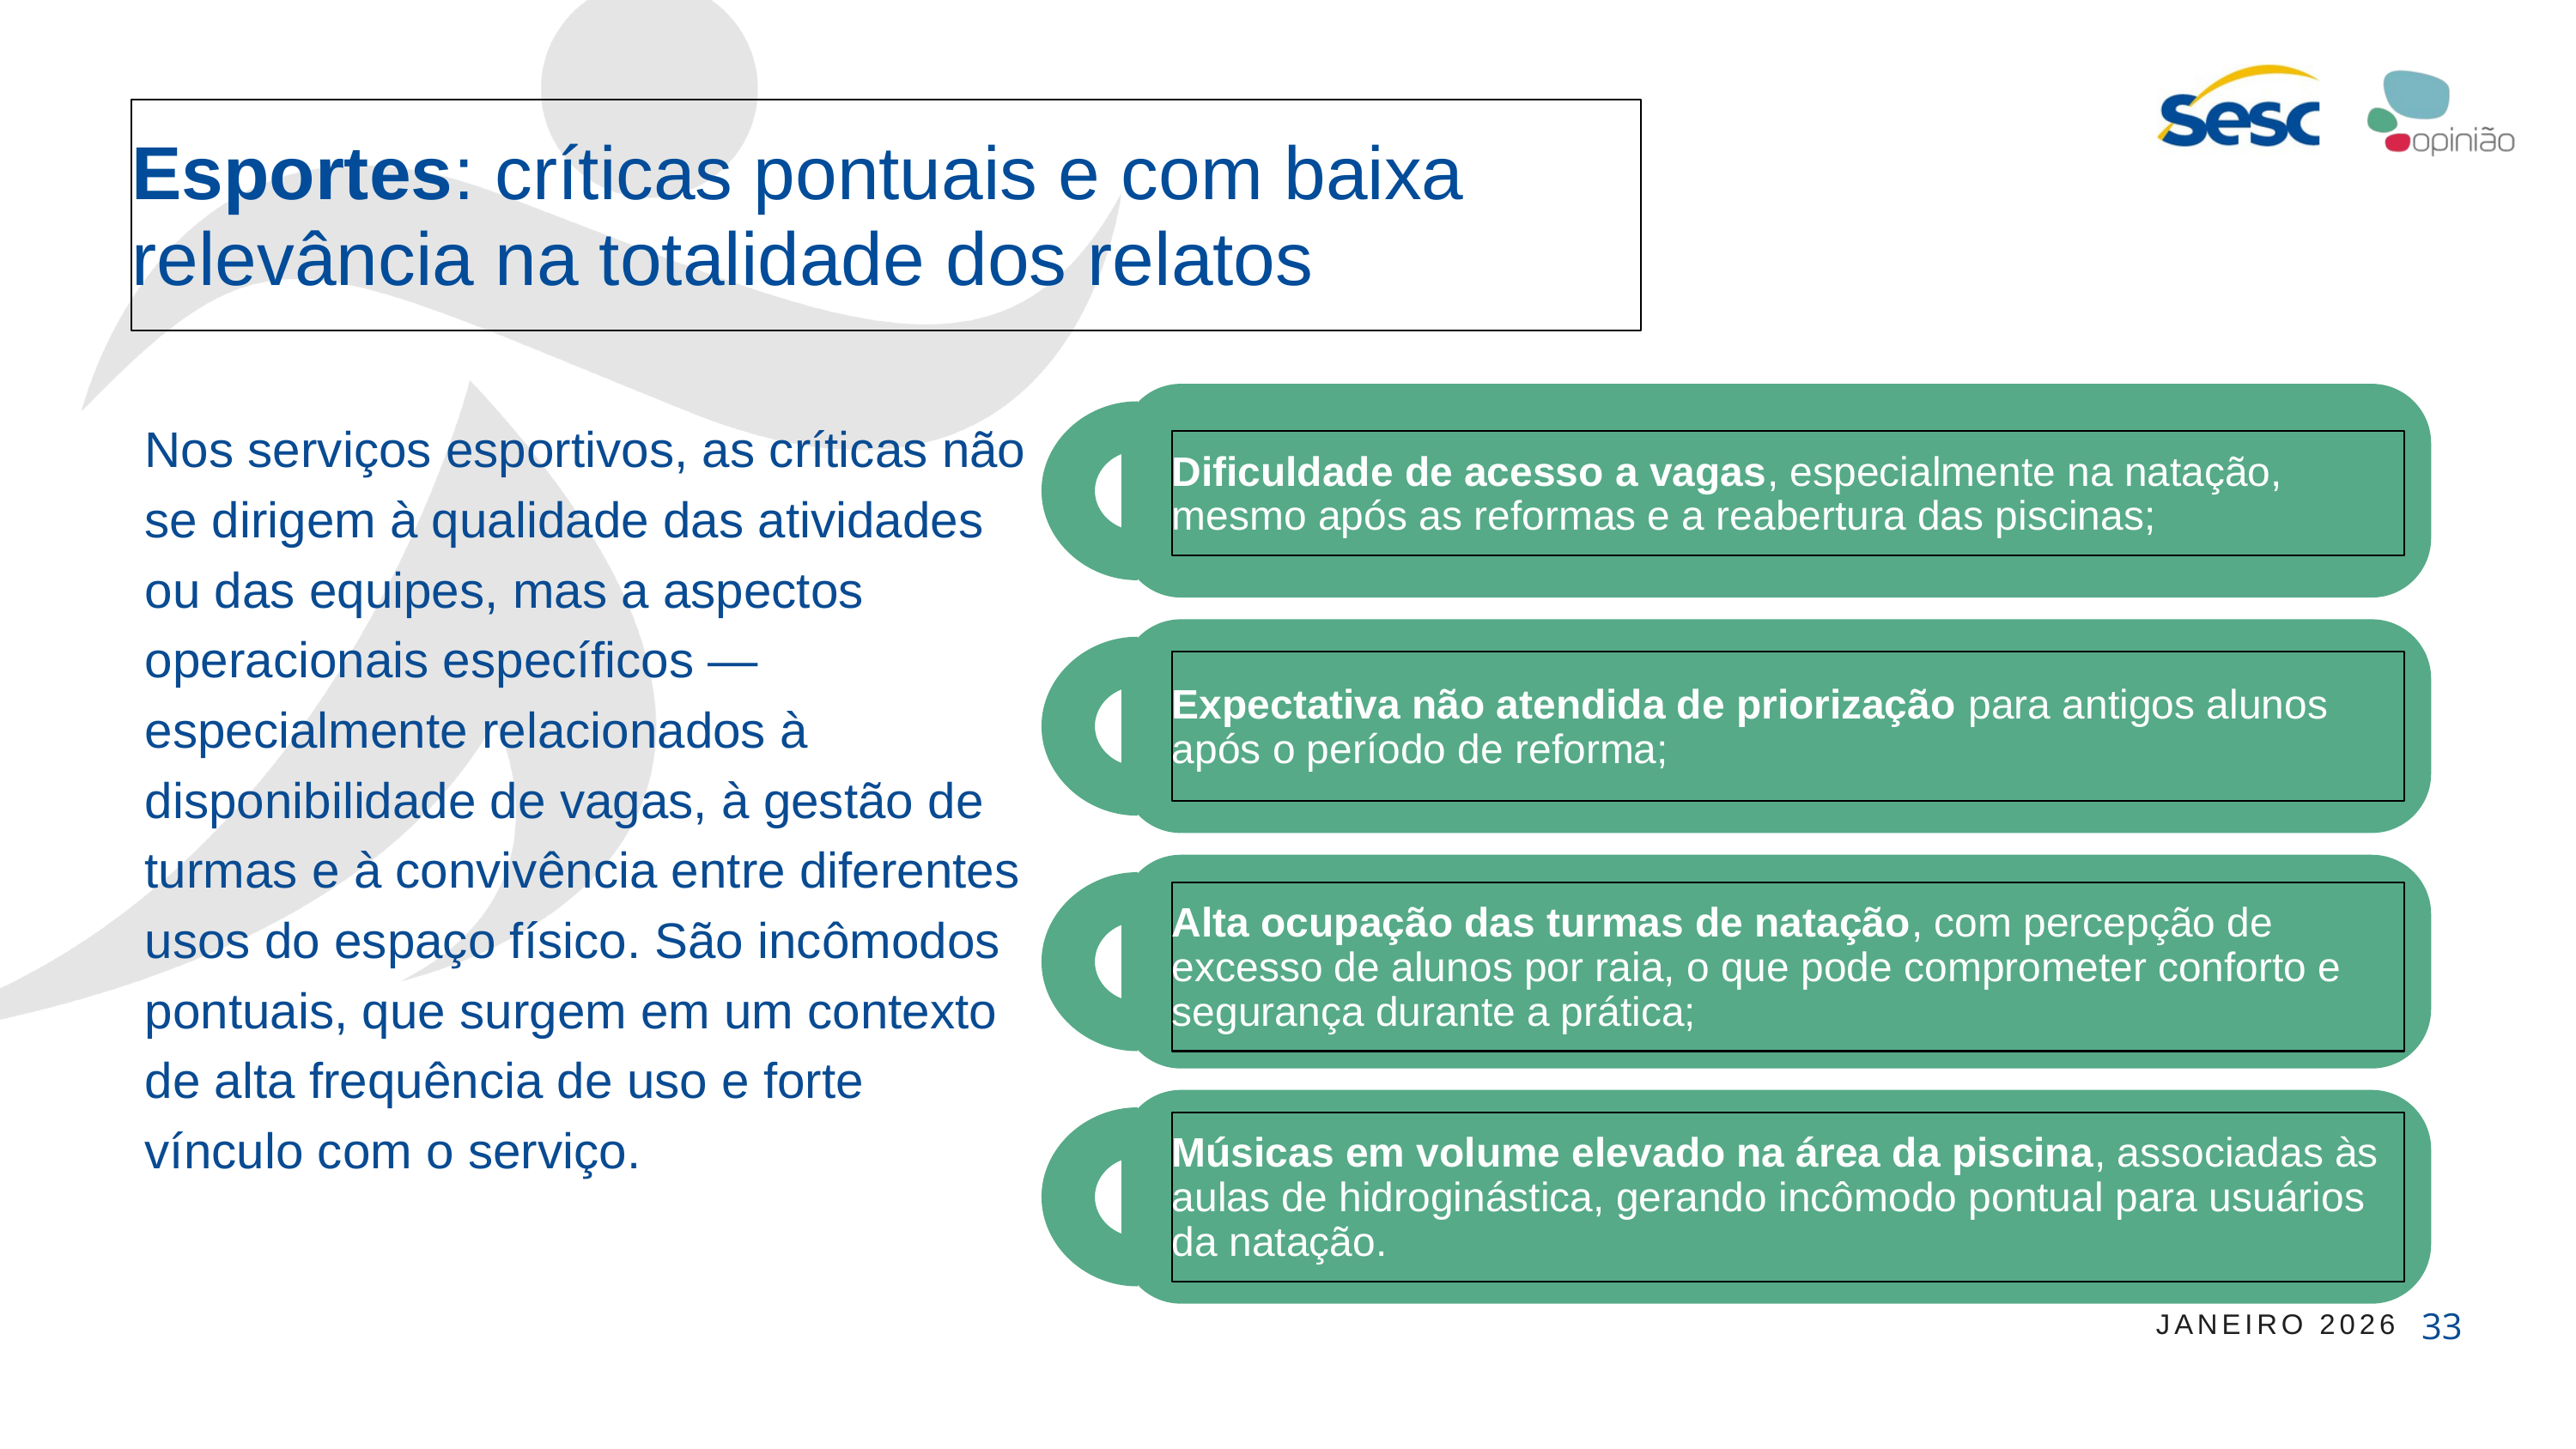

Esportes: críticas pontuais e com baixa relevância na totalidade dos relatos

Nos serviços esportivos, as críticas não se dirigem à qualidade das atividades ou das equipes, mas a aspectos operacionais específicos — especialmente relacionados à disponibilidade de vagas, à gestão de turmas e à convivência entre diferentes usos do espaço físico. São incômodos pontuais, que surgem em um contexto de alta frequência de uso e forte vínculo com o serviço.

Dificuldade de acesso a vagas, especialmente na natação, mesmo após as reformas e a reabertura das piscinas;

Expectativa não atendida de priorização para antigos alunos após o período de reforma;

Alta ocupação das turmas de natação, com percepção de excesso de alunos por raia, o que pode comprometer conforto e segurança durante a prática;

Músicas em volume elevado na área da piscina, associadas às aulas de hidroginástica, gerando incômodo pontual para usuários da natação.

33
JANEIRO 2026